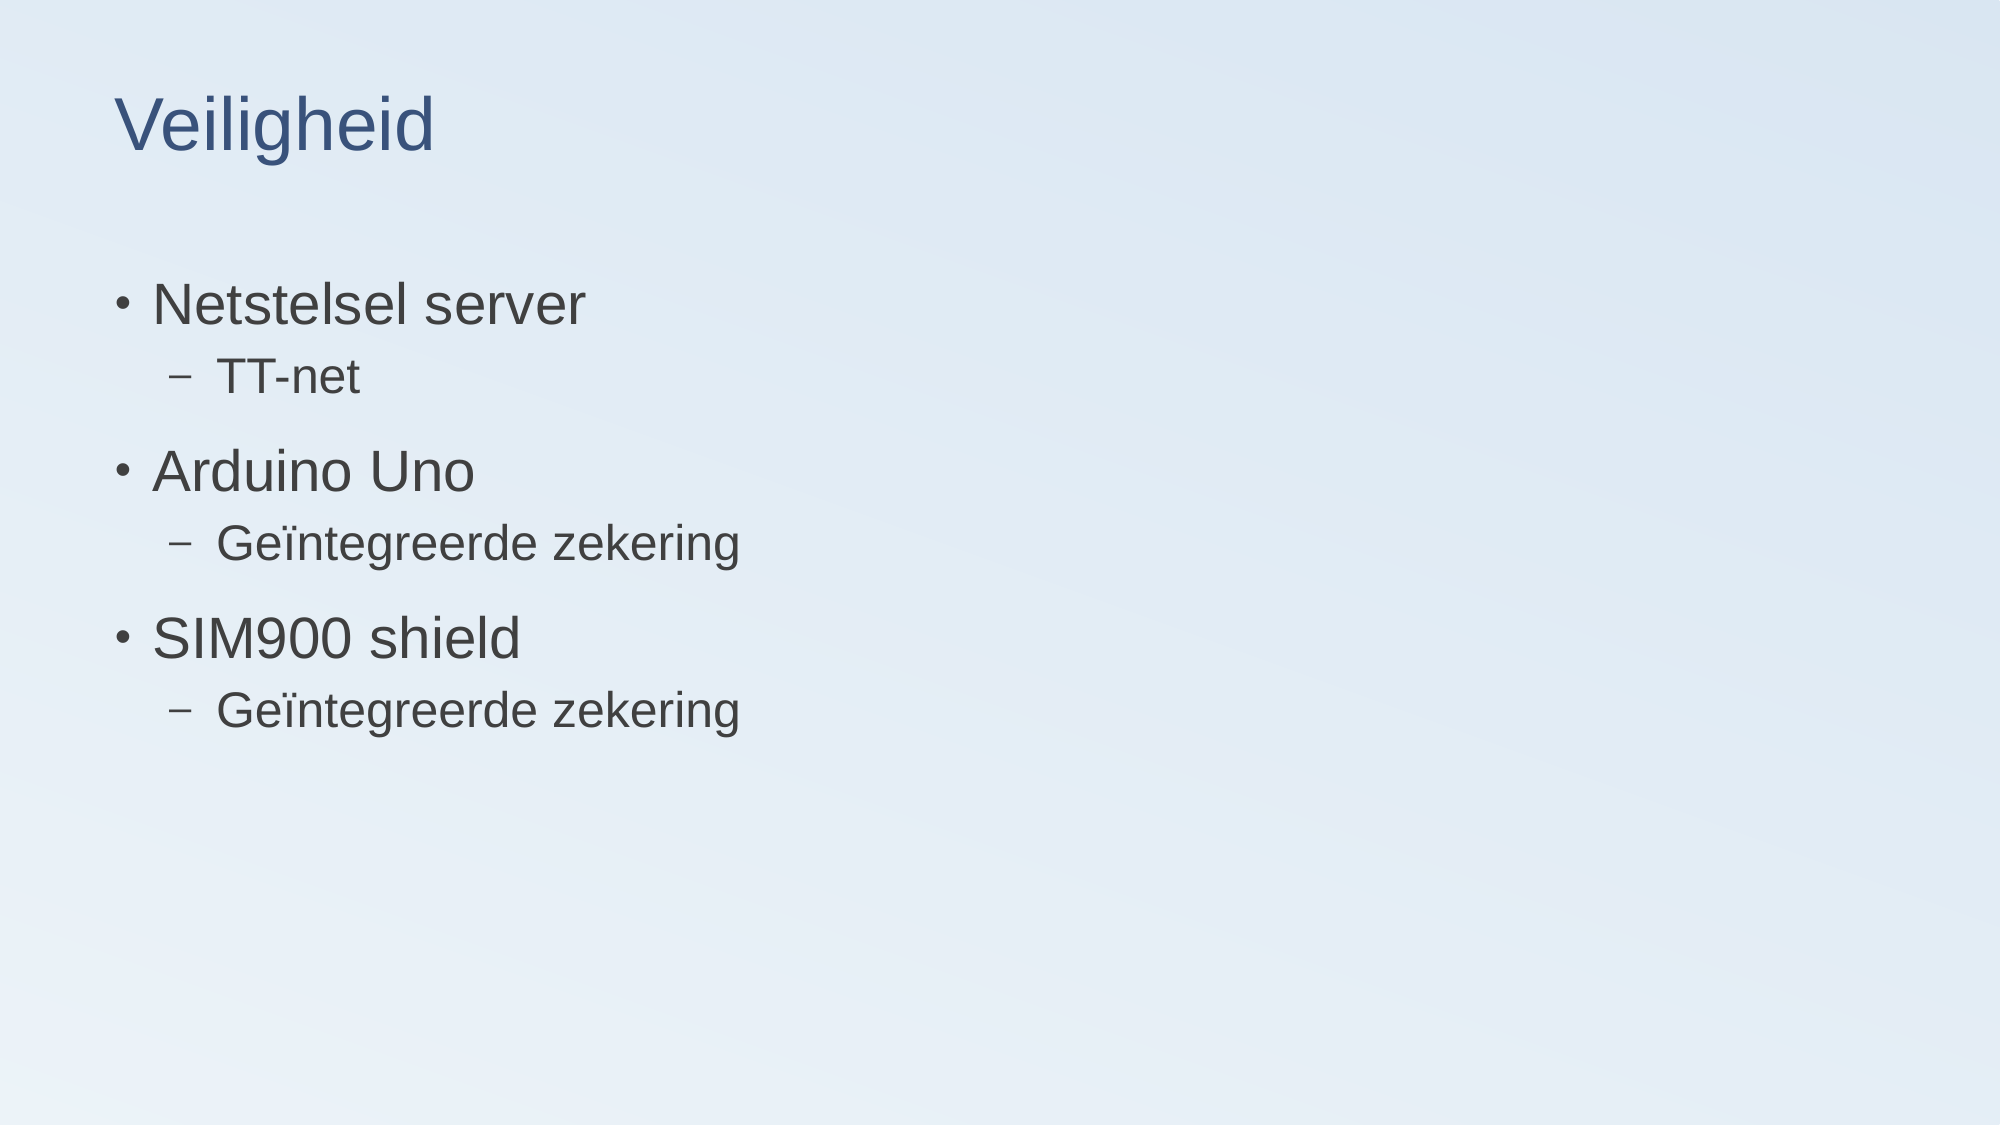

# Veiligheid
Netstelsel server
TT-net
Arduino Uno
Geïntegreerde zekering
SIM900 shield
Geïntegreerde zekering